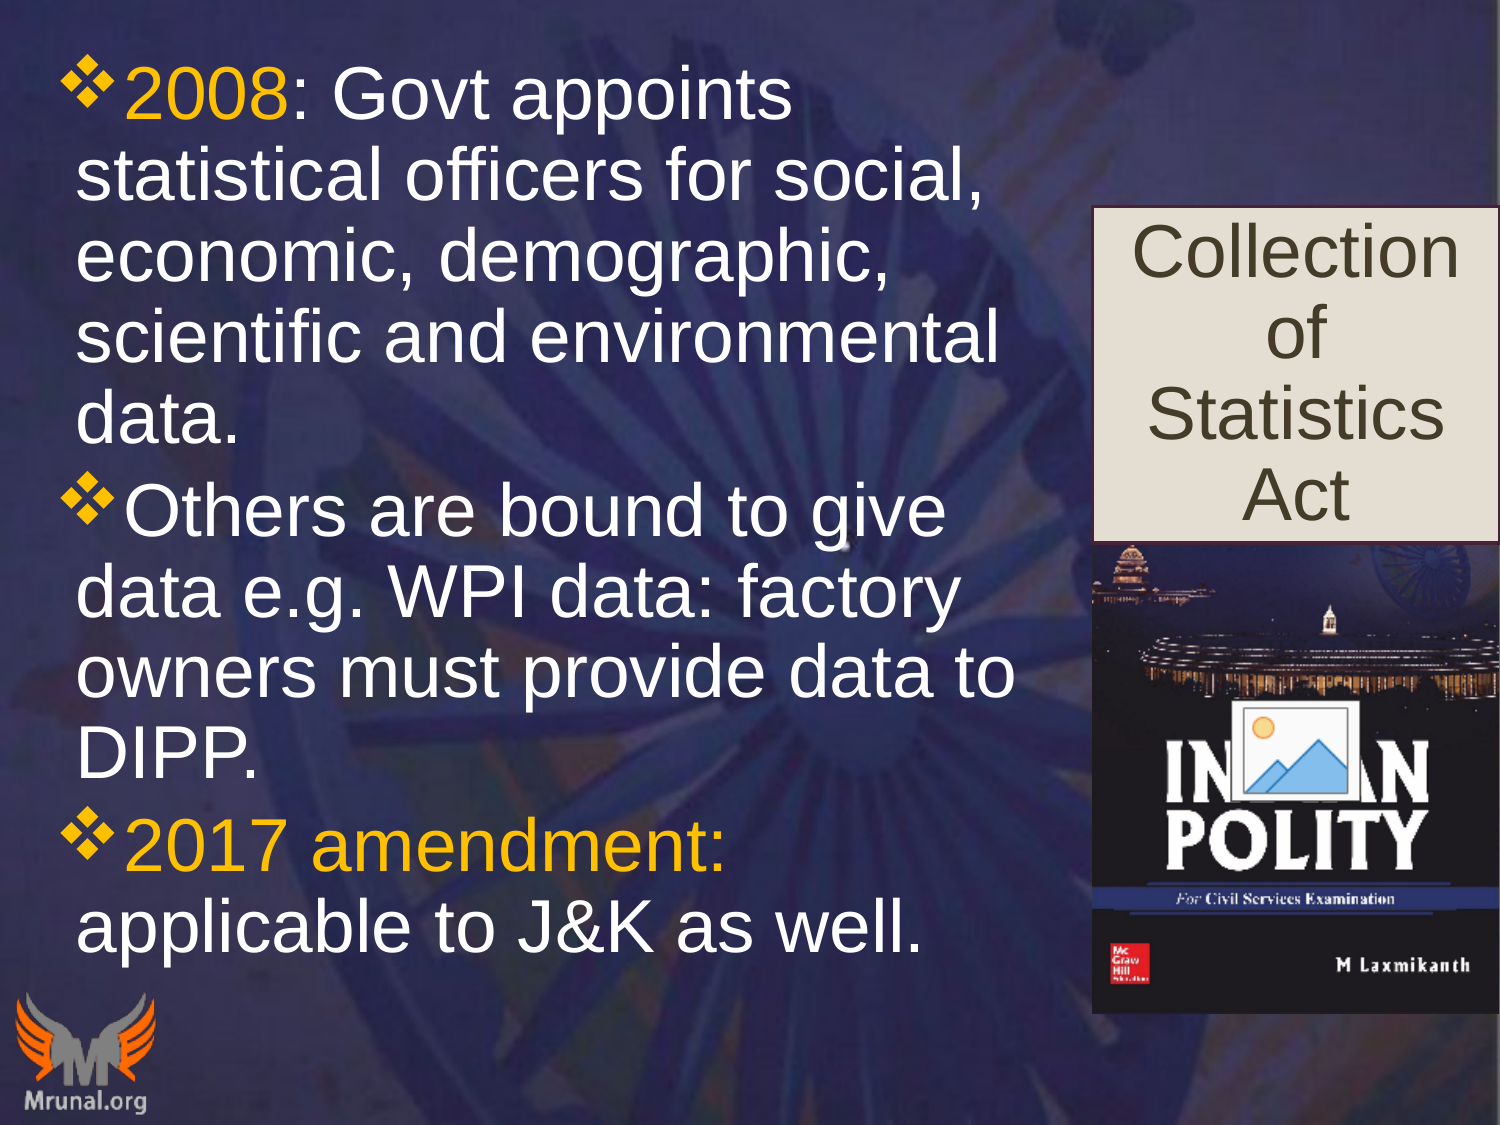

2008: Govt appoints statistical officers for social, economic, demographic, scientific and environmental data.
Others are bound to give data e.g. WPI data: factory owners must provide data to DIPP.
2017 amendment: applicable to J&K as well.
# Collection of Statistics Act